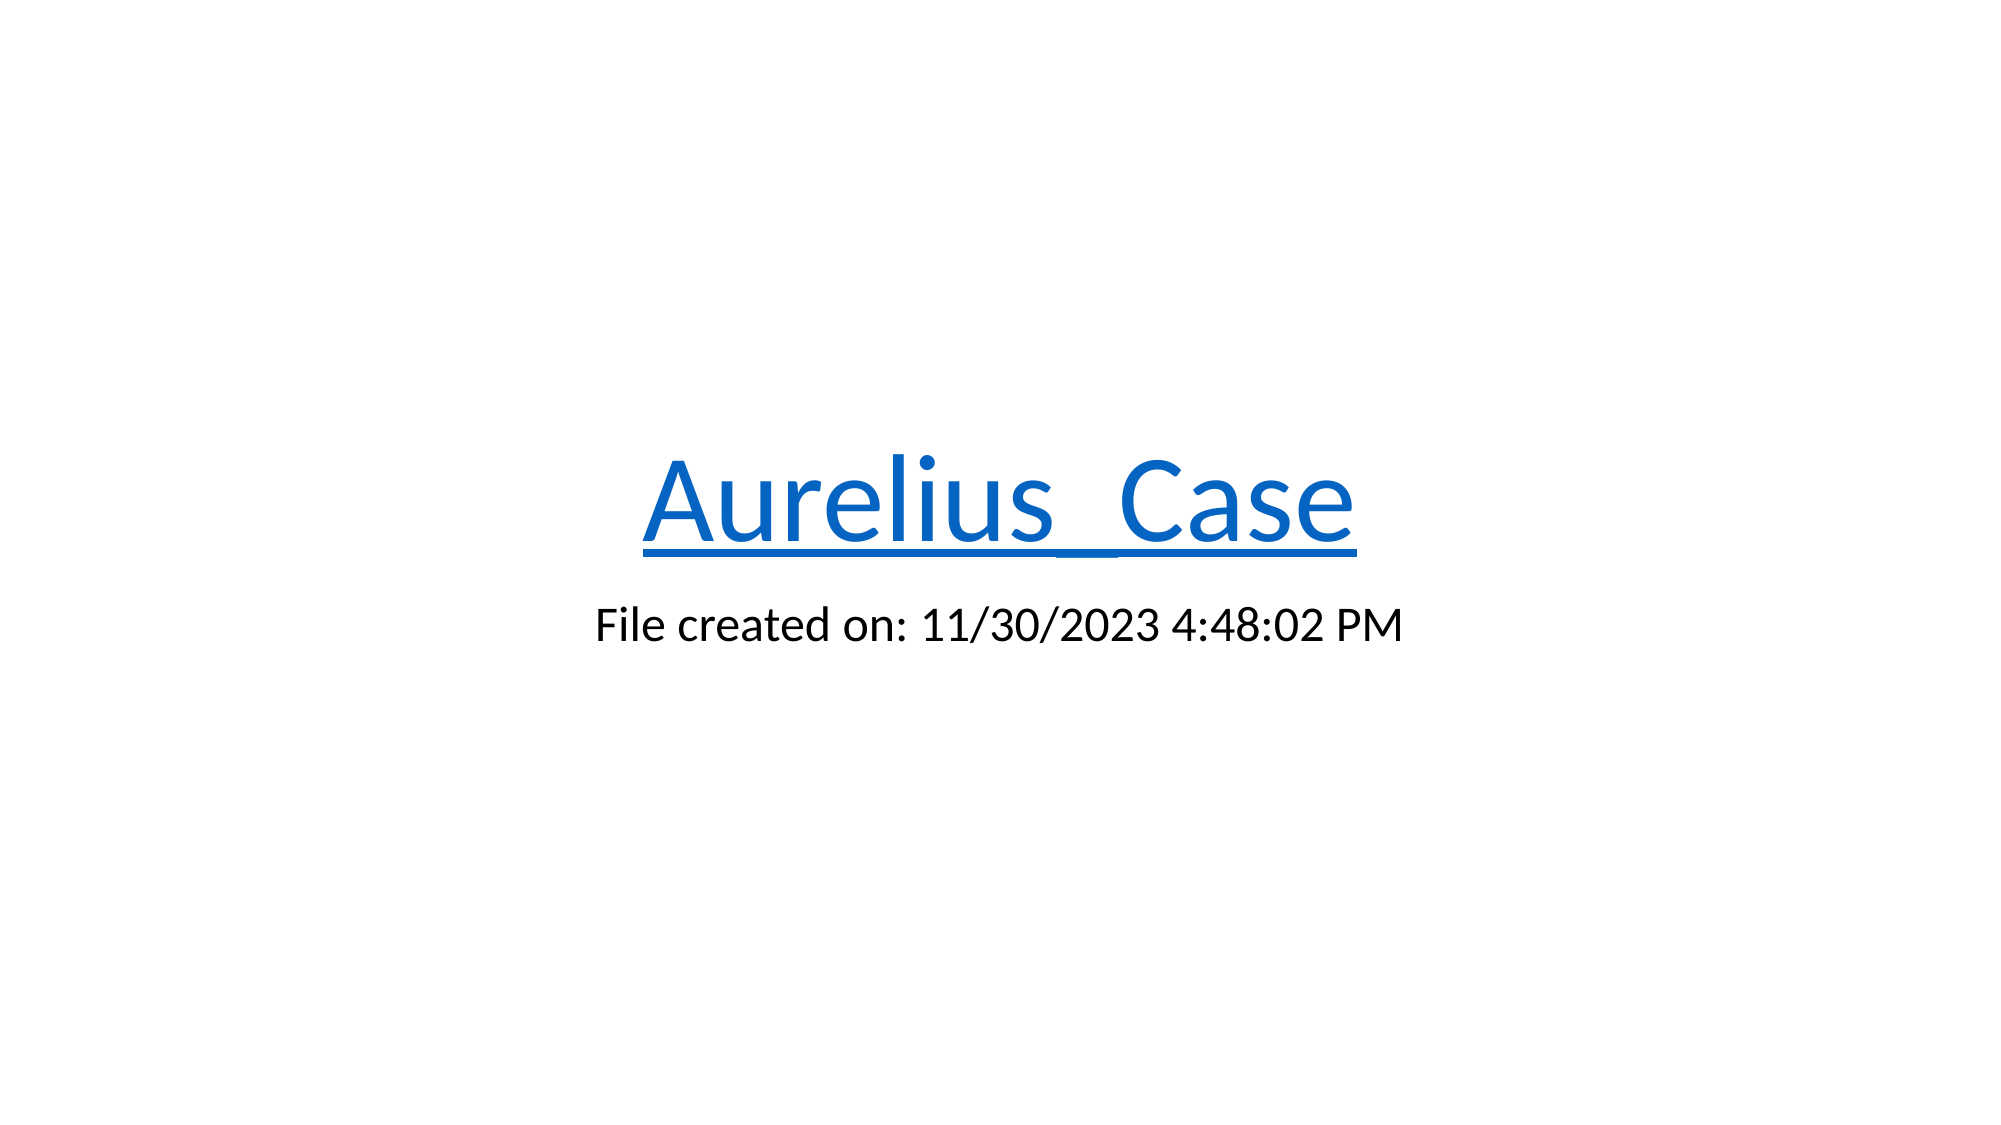

# Aurelius_Case
File created on: 11/30/2023 4:48:02 PM